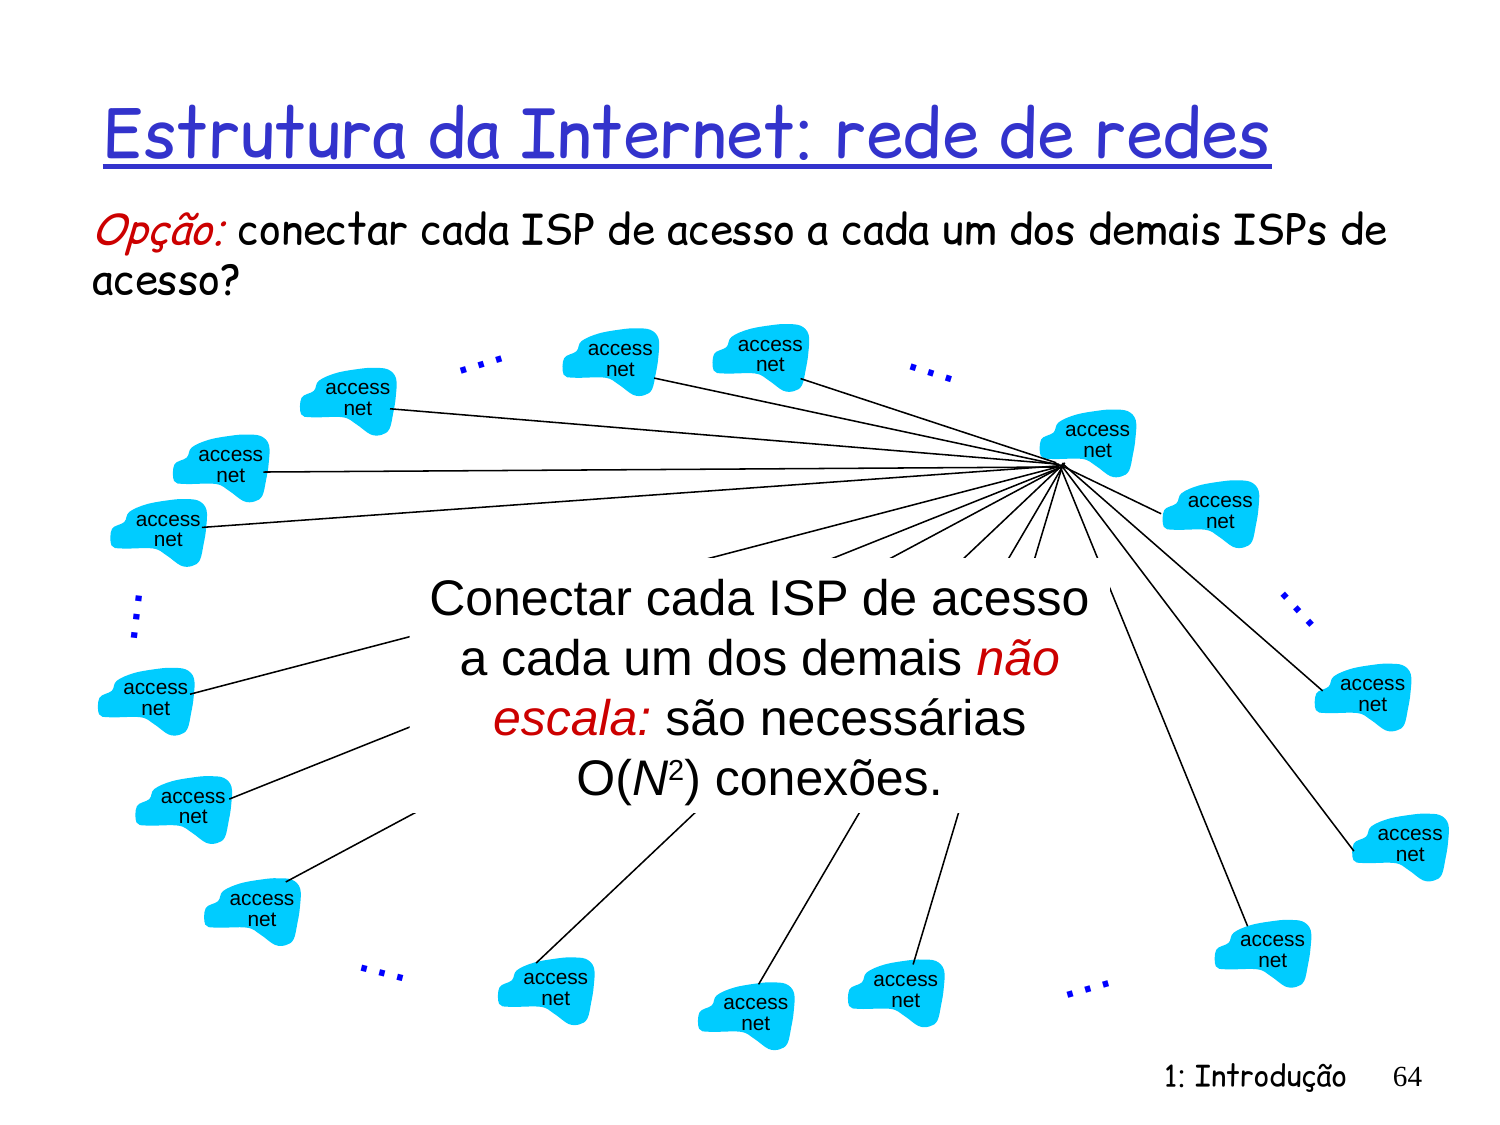

# Estrutura da Internet: rede de redes
Opção: conectar cada ISP de acesso a cada um dos demais ISPs de acesso?

…
…

access
net

access
net

access
net

access
net

access
net

access
net

access
net
…
…

access
net

access
net

access
net

access
net

access
net

access
net
…

access
net

access
net
…

access
net
Conectar cada ISP de acesso a cada um dos demais não escala: são necessárias O(N2) conexões.
1: Introdução
64